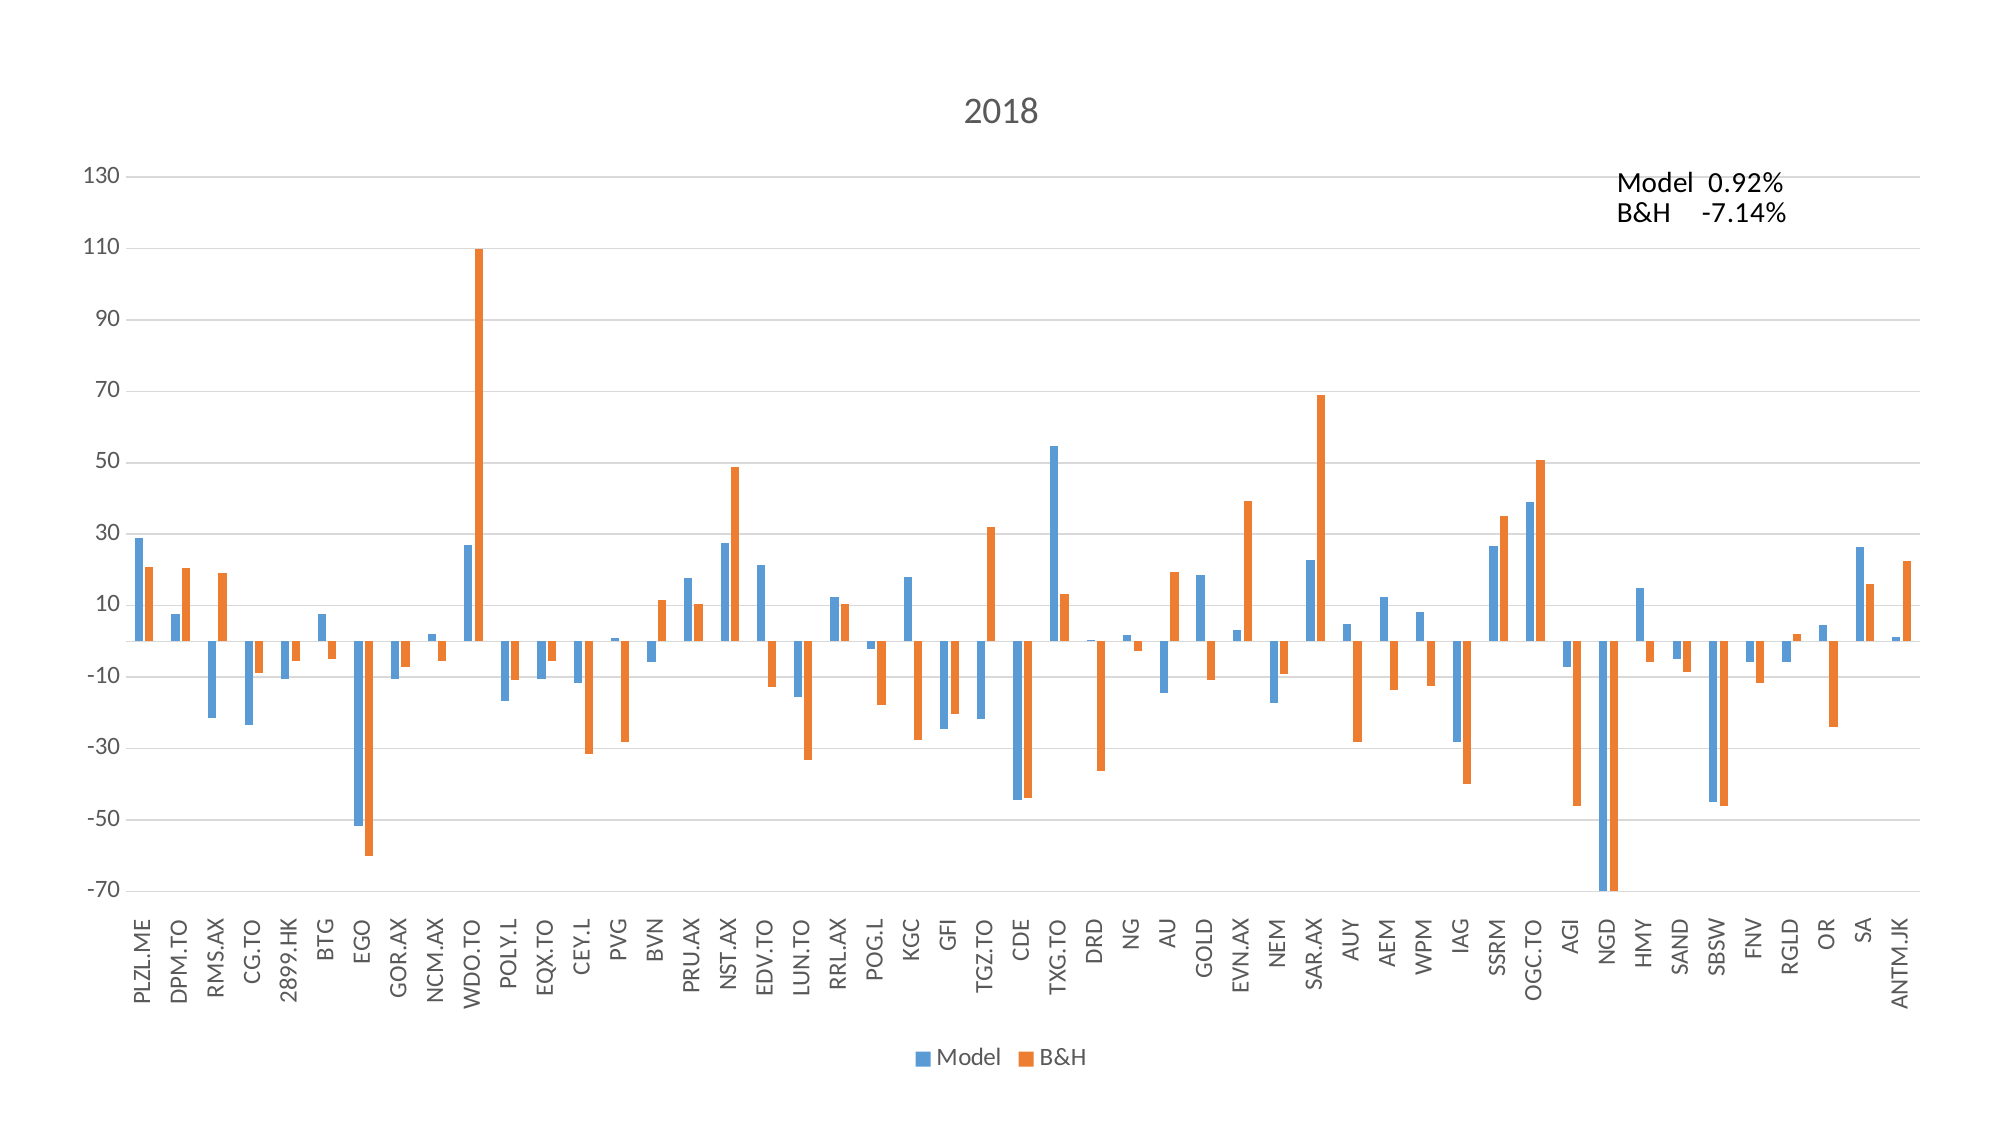

### Chart: 2018

| Category | Model | B&H |
|---|---|---|
| PLZL.ME   | 28.91 | 20.73 |
| DPM.TO   | 7.67 | 20.4 |
| RMS.AX   | -21.43 | 18.99 |
| CG.TO   | -23.46 | -8.72 |
| 2899.HK   | -10.54 | -5.41 |
| BTG   | 7.74 | -4.89 |
| EGO   | -51.67 | -60.0 |
| GOR.AX   | -10.41 | -7.14 |
| NCM.AX   | 2.01 | -5.55 |
| WDO.TO   | 27.08 | 109.95 |
| POLY.L   | -16.62 | -10.88 |
| EQX.TO   | -10.59 | -5.56 |
| CEY.L   | -11.62 | -31.62 |
| PVG   | 0.92 | -28.09 |
| BVN   | -5.74 | 11.71 |
| PRU.AX   | 17.7 | 10.53 |
| NST.AX   | 27.5 | 48.79 |
| EDV.TO   | 21.45 | -12.84 |
| LUN.TO   | -15.64 | -33.25 |
| RRL.AX   | 12.41 | 10.53 |
| POG.L   | -2.23 | -17.92 |
| KGC   | 18.04 | -27.68 |
| GFI   | -24.42 | -20.36 |
| TGZ.TO   | -21.8 | 32.13 |
| CDE   | -44.29 | -43.91 |
| TXG.TO   | 54.77 | 13.25 |
| DRD   | 0.49 | -36.39 |
| NG   | 1.83 | -2.71 |
| AU   | -14.36 | 19.3 |
| GOLD   | 18.5 | -10.92 |
| EVN.AX   | 3.06 | 39.25 |
| NEM   | -17.15 | -9.2 |
| SAR.AX   | 22.81 | 68.88 |
| AUY   | 4.86 | -28.27 |
| AEM   | 12.41 | -13.55 |
| WPM   | 8.3 | -12.42 |
| IAG   | -28.24 | -39.87 |
| SSRM   | 26.73 | 35.23 |
| OGC.TO   | 38.93 | 50.91 |
| AGI   | -7.17 | -45.95 |
| NGD   | -70.83 | -77.71 |
| HMY   | 15.0 | -5.79 |
| SAND   | -4.87 | -8.53 |
| SBSW   | -44.96 | -45.99 |
| FNV   | -5.87 | -11.75 |
| RGLD   | -5.71 | 2.06 |
| OR   | 4.54 | -23.92 |
| SA   | 26.5 | 16.05 |
| ANTM.JK   | 1.2 | 22.4 |